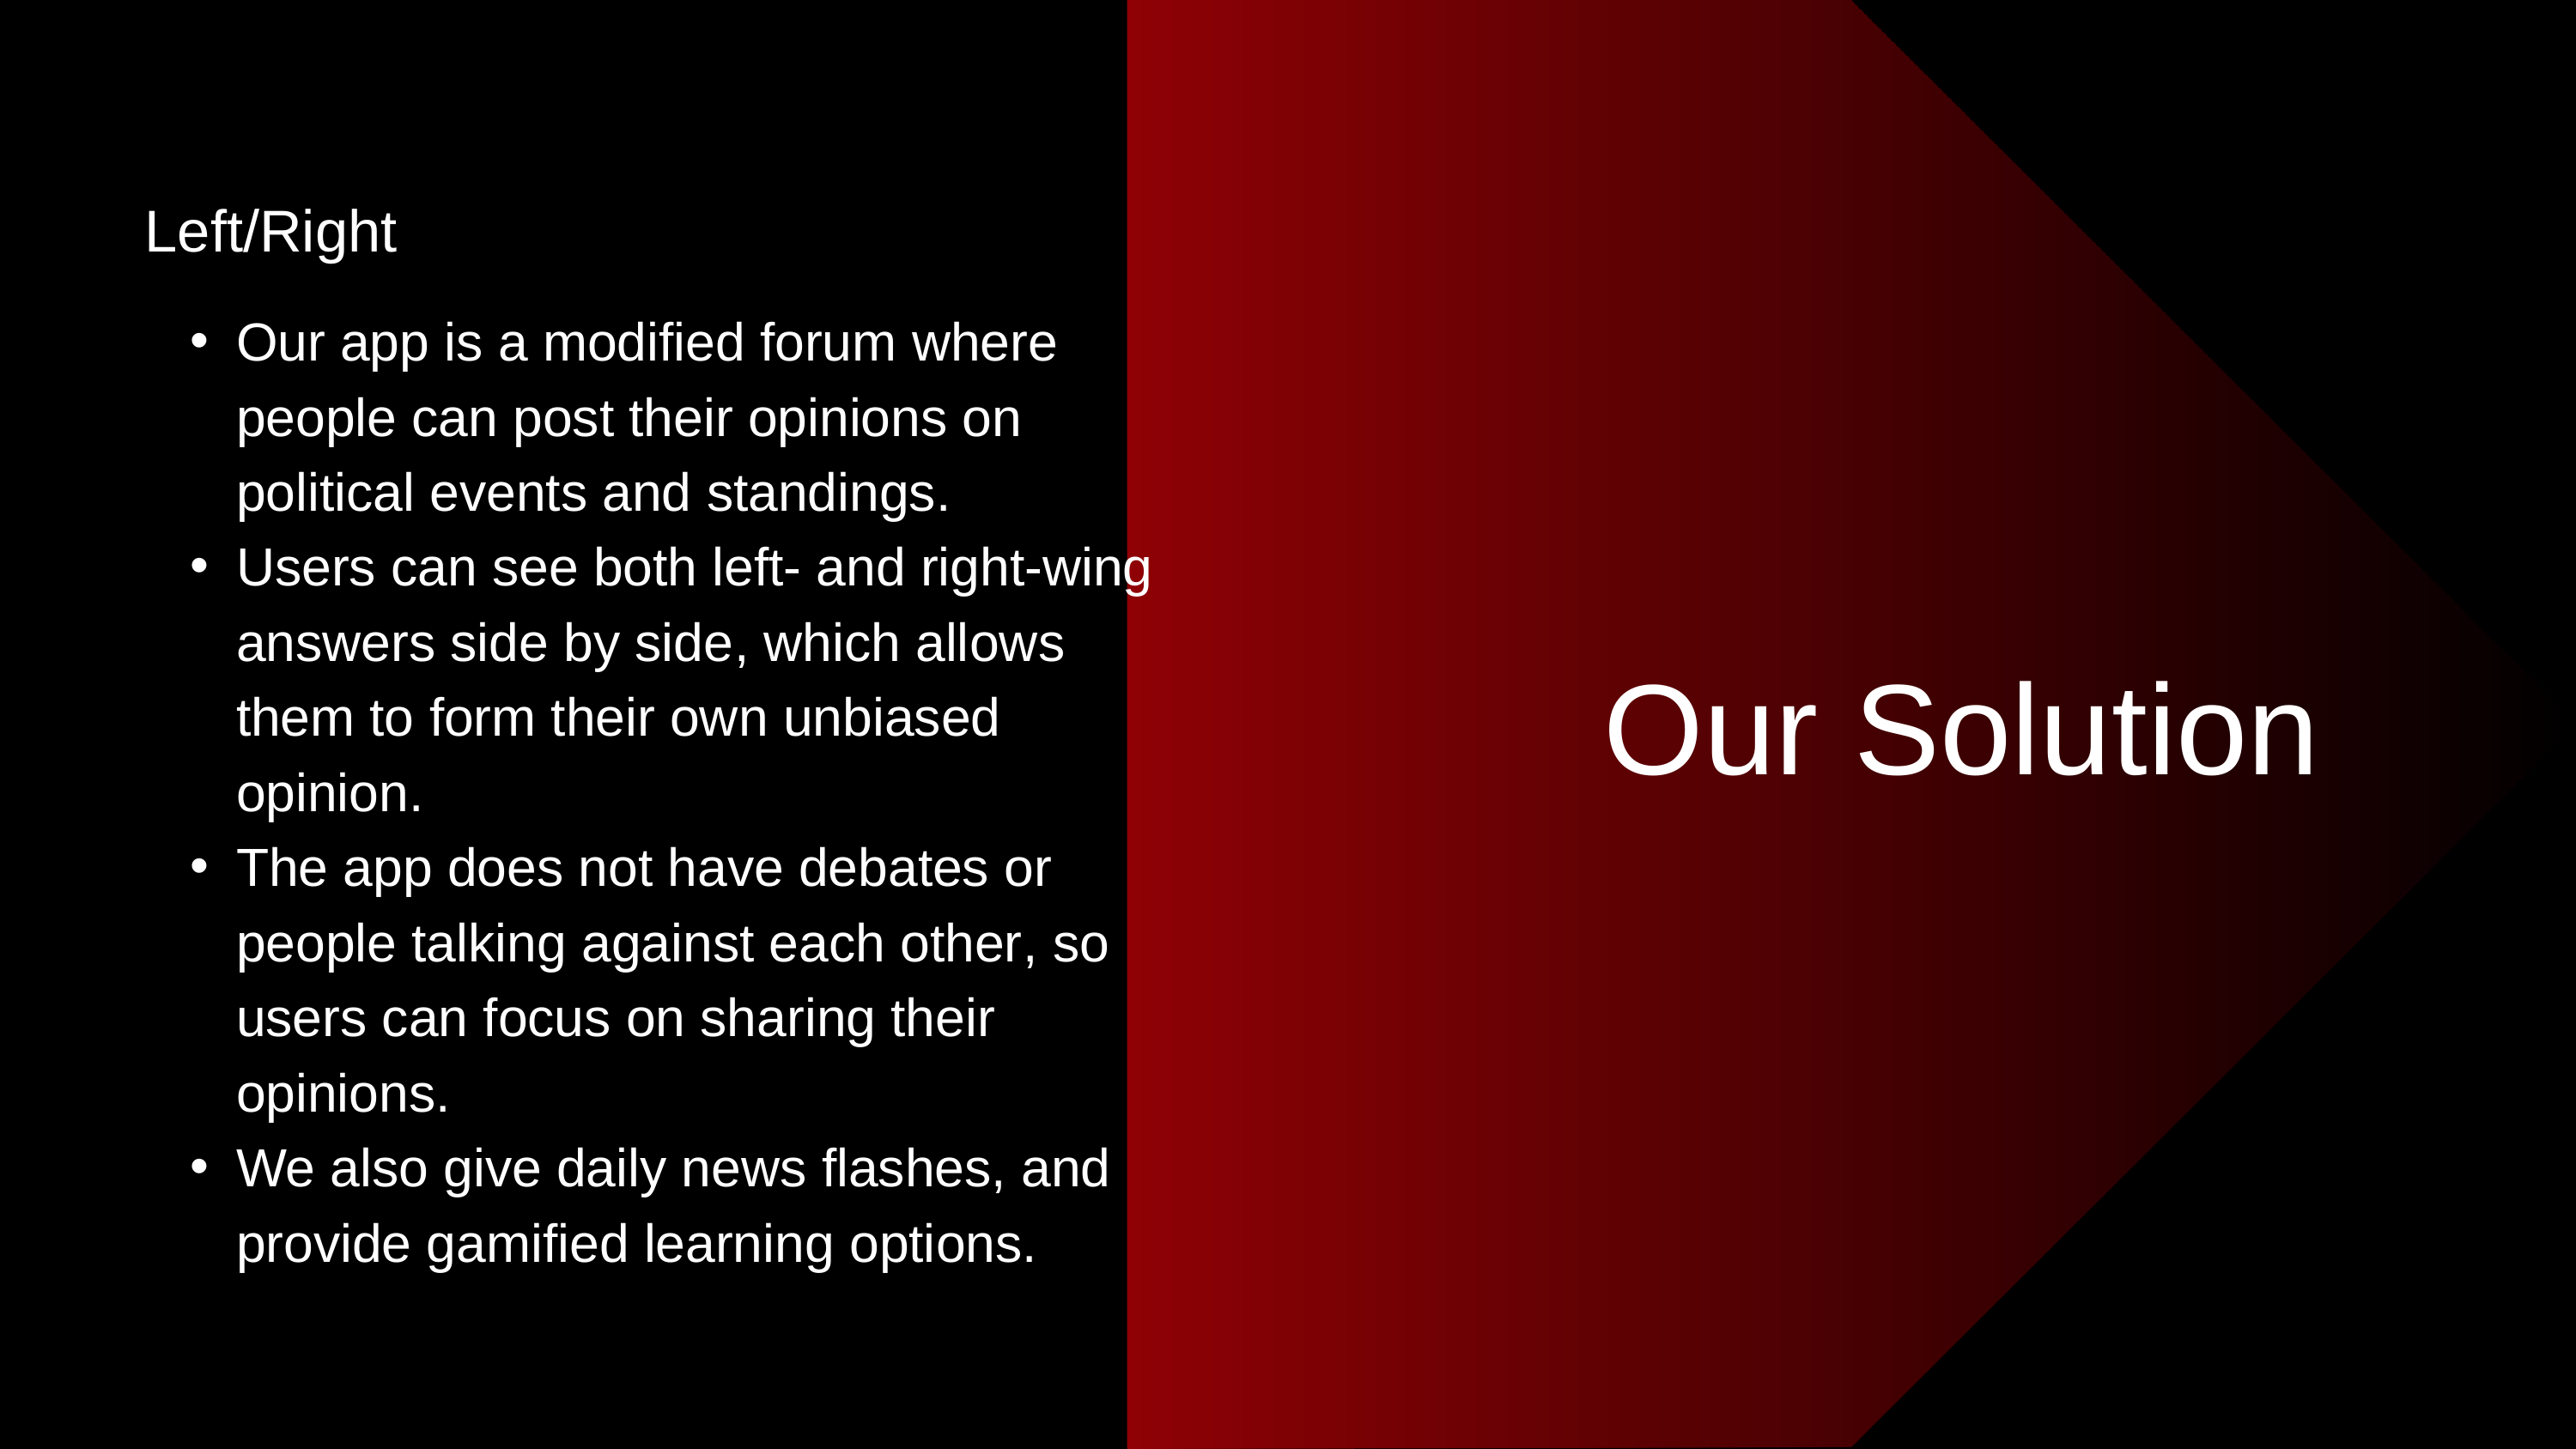

Left/Right
Our app is a modified forum where people can post their opinions on political events and standings.
Users can see both left- and right-wing answers side by side, which allows them to form their own unbiased opinion.
The app does not have debates or people talking against each other, so users can focus on sharing their opinions.
We also give daily news flashes, and provide gamified learning options.
Our Solution